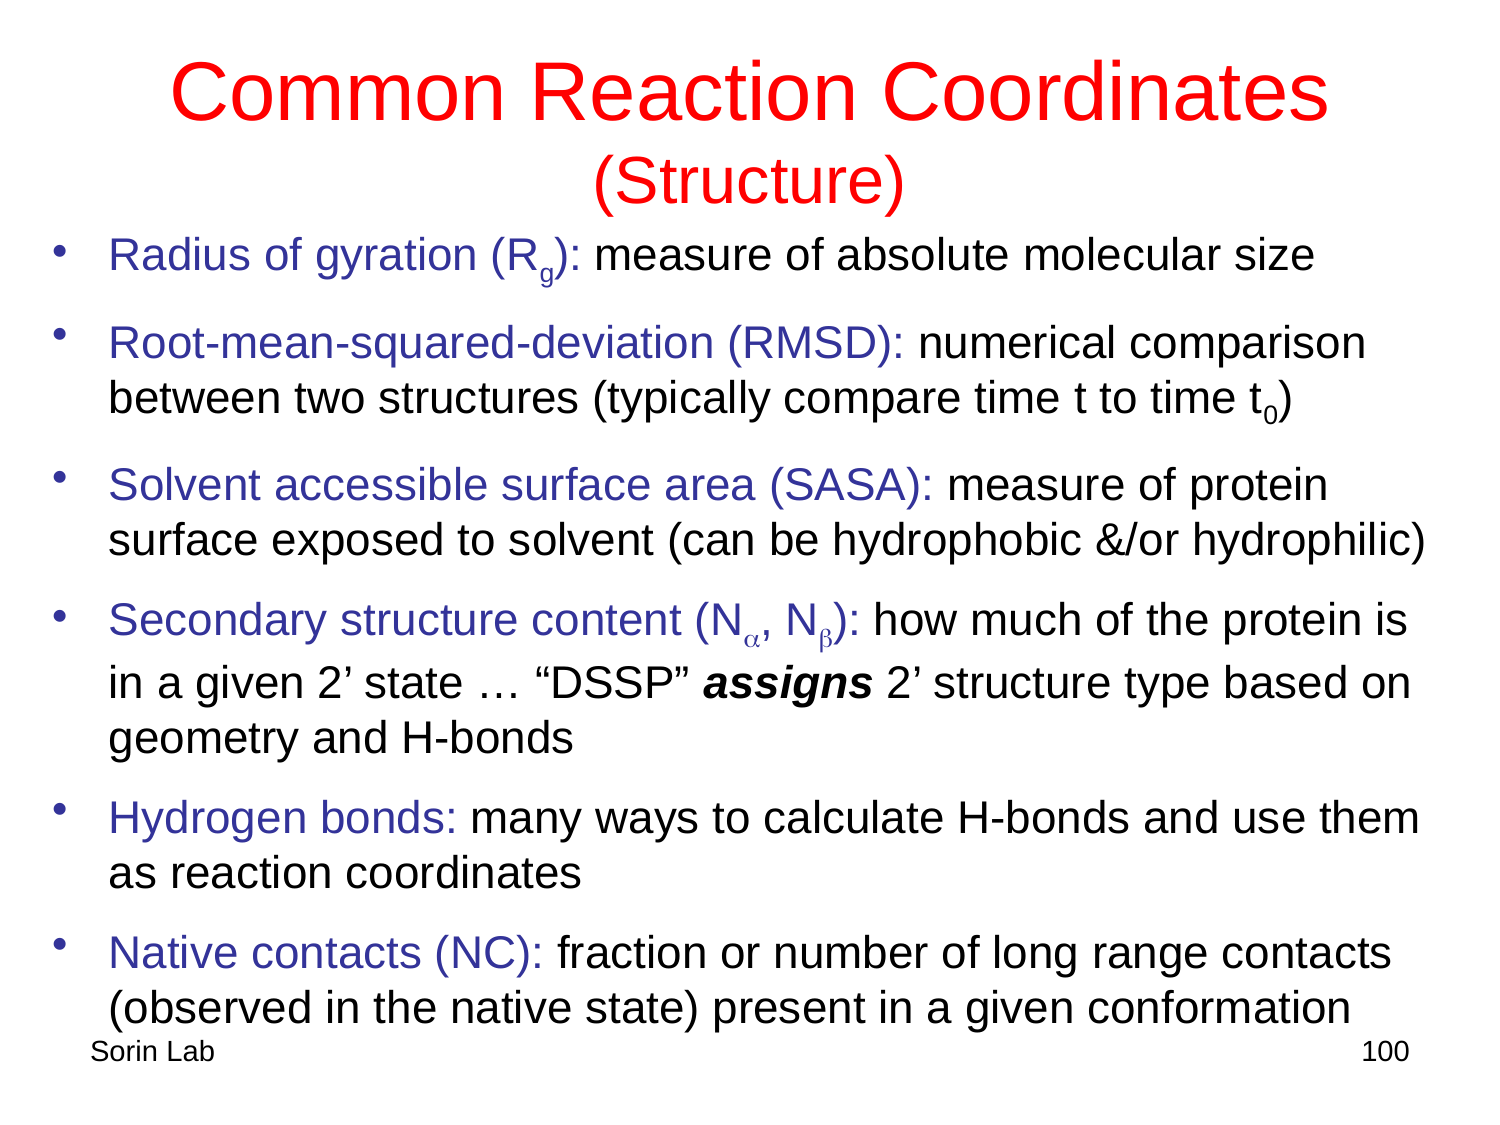

# Common Reaction Coordinates (Structure)
Radius of gyration (Rg): measure of absolute molecular size
Root-mean-squared-deviation (RMSD): numerical comparison between two structures (typically compare time t to time t0)
Solvent accessible surface area (SASA): measure of protein surface exposed to solvent (can be hydrophobic &/or hydrophilic)
Secondary structure content (Nα, Nβ): how much of the protein is in a given 2’ state … “DSSP” assigns 2’ structure type based on geometry and H-bonds
Hydrogen bonds: many ways to calculate H-bonds and use them as reaction coordinates
Native contacts (NC): fraction or number of long range contacts (observed in the native state) present in a given conformation
Sorin Lab
100